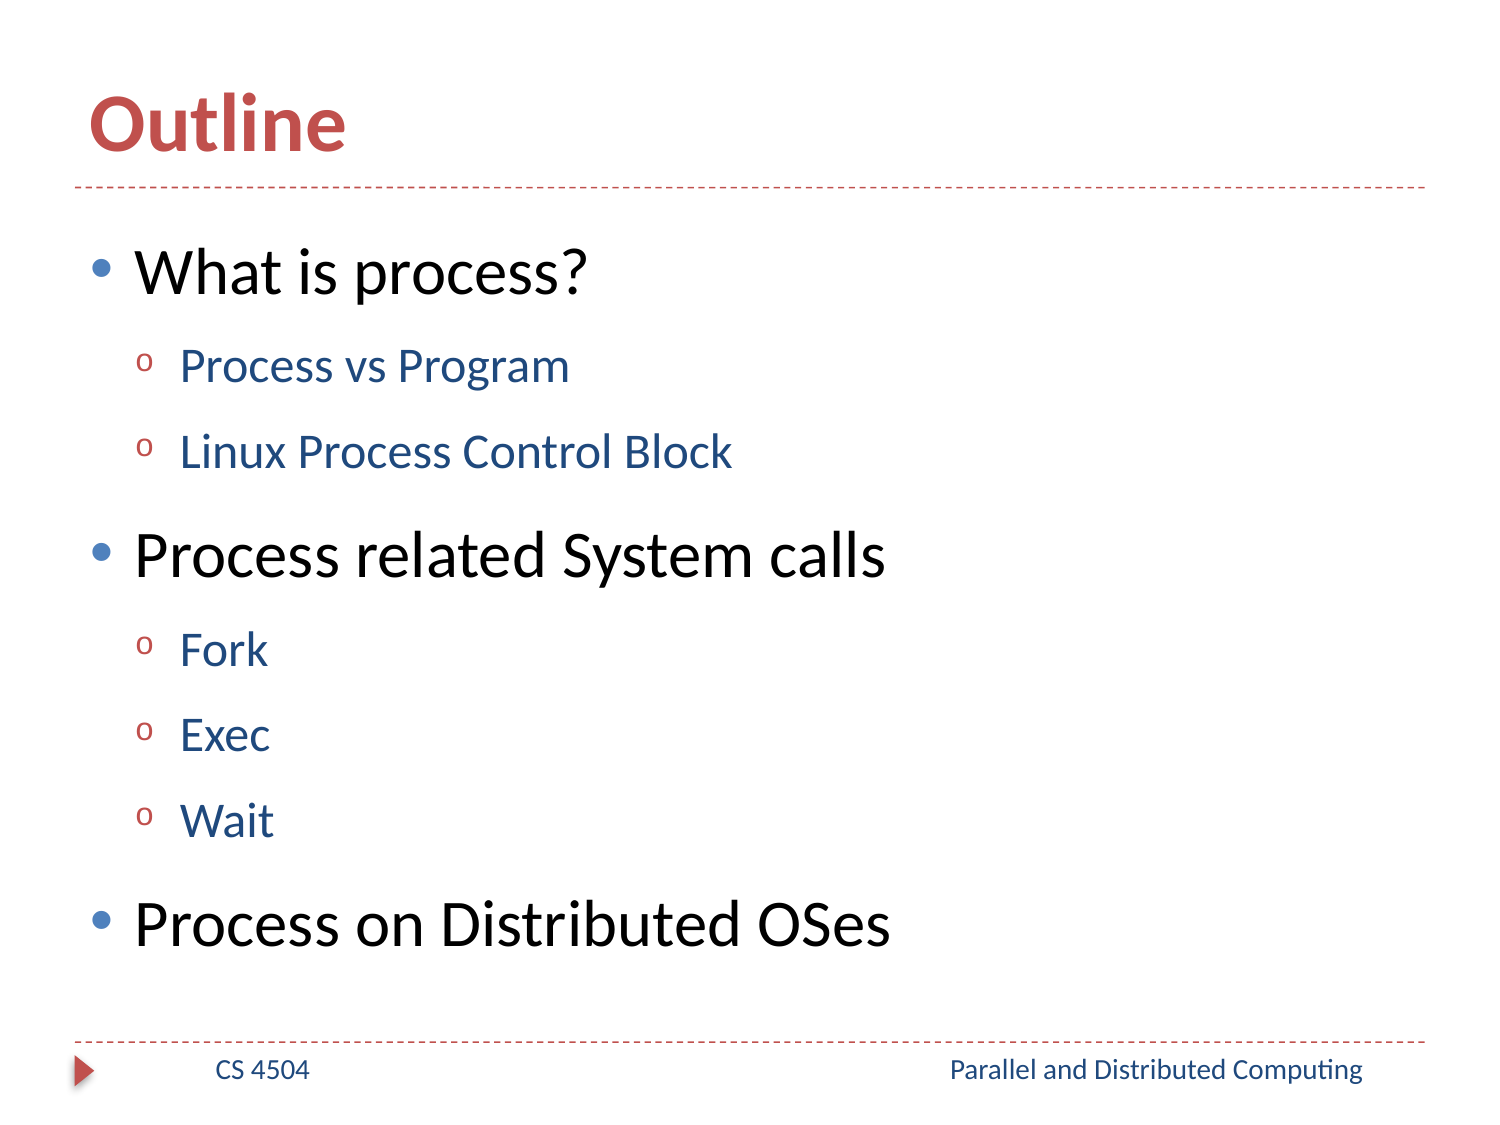

# Outline
What is process?
Process vs Program
Linux Process Control Block
Process related System calls
Fork
Exec
Wait
Process on Distributed OSes
CS 4504
Parallel and Distributed Computing